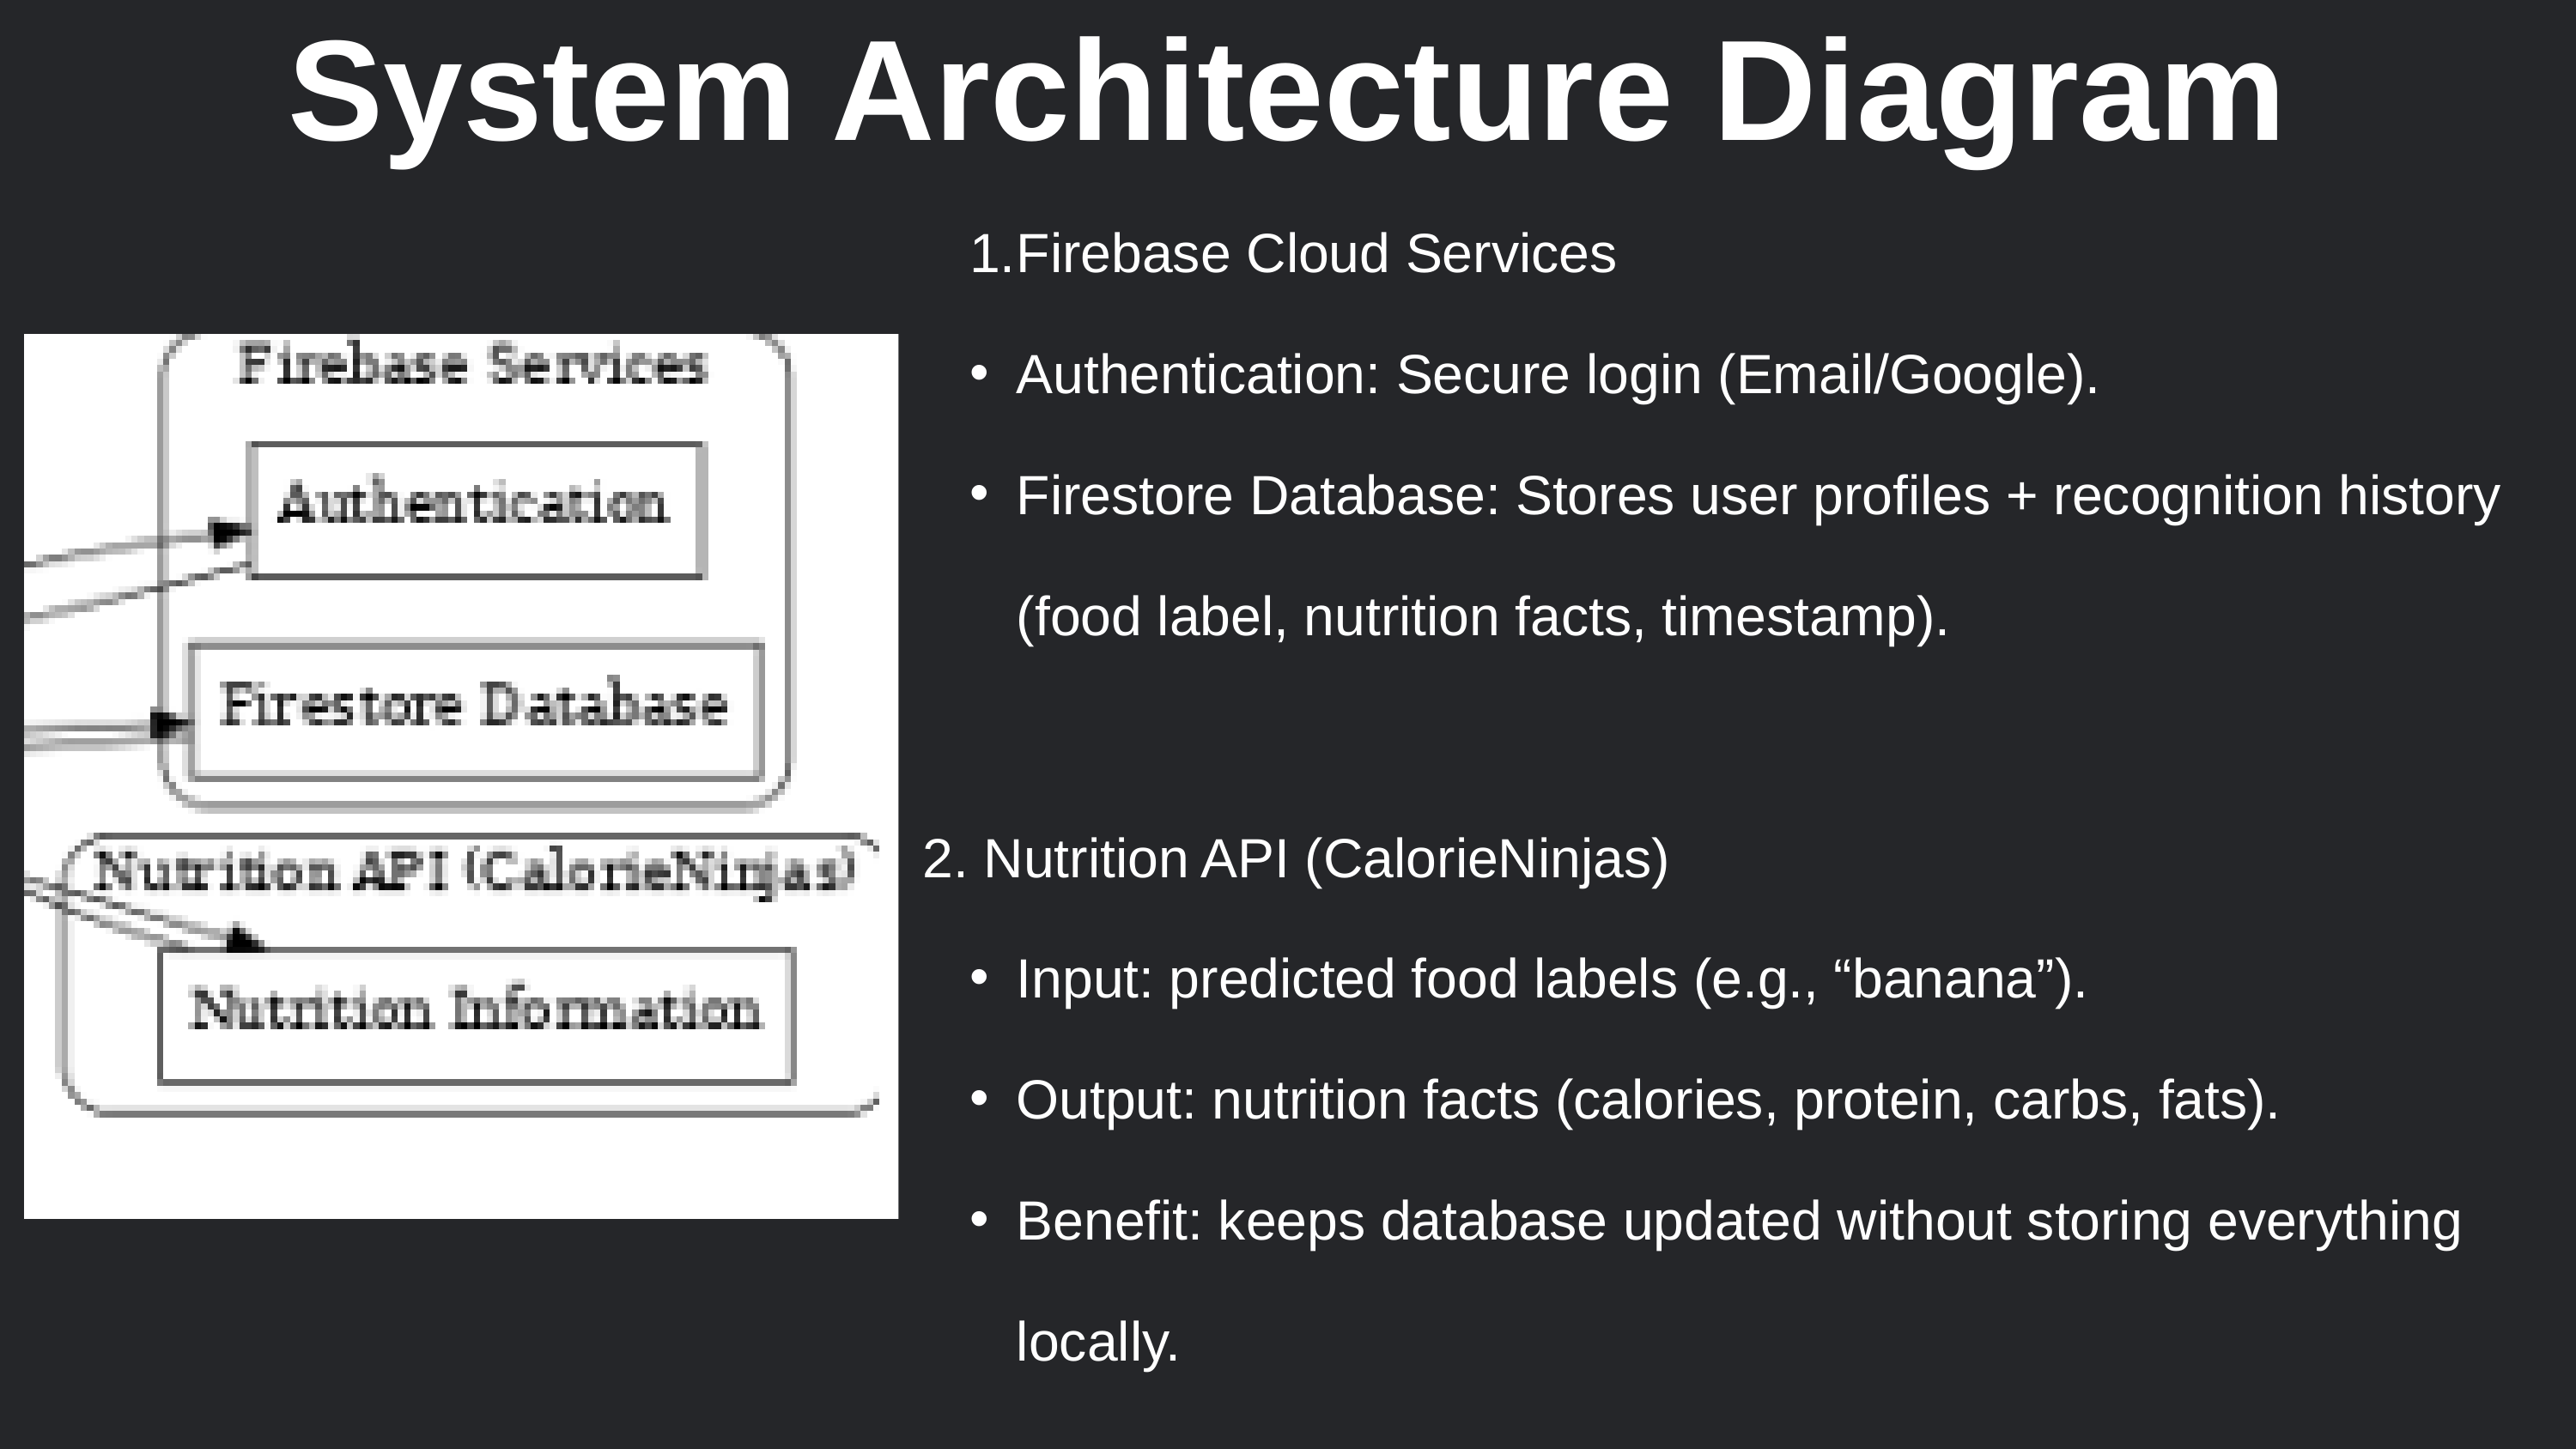

System Architecture Diagram
Firebase Cloud Services
Authentication: Secure login (Email/Google).
Firestore Database: Stores user profiles + recognition history (food label, nutrition facts, timestamp).

2. Nutrition API (CalorieNinjas)
Input: predicted food labels (e.g., “banana”).
Output: nutrition facts (calories, protein, carbs, fats).
Benefit: keeps database updated without storing everything locally.